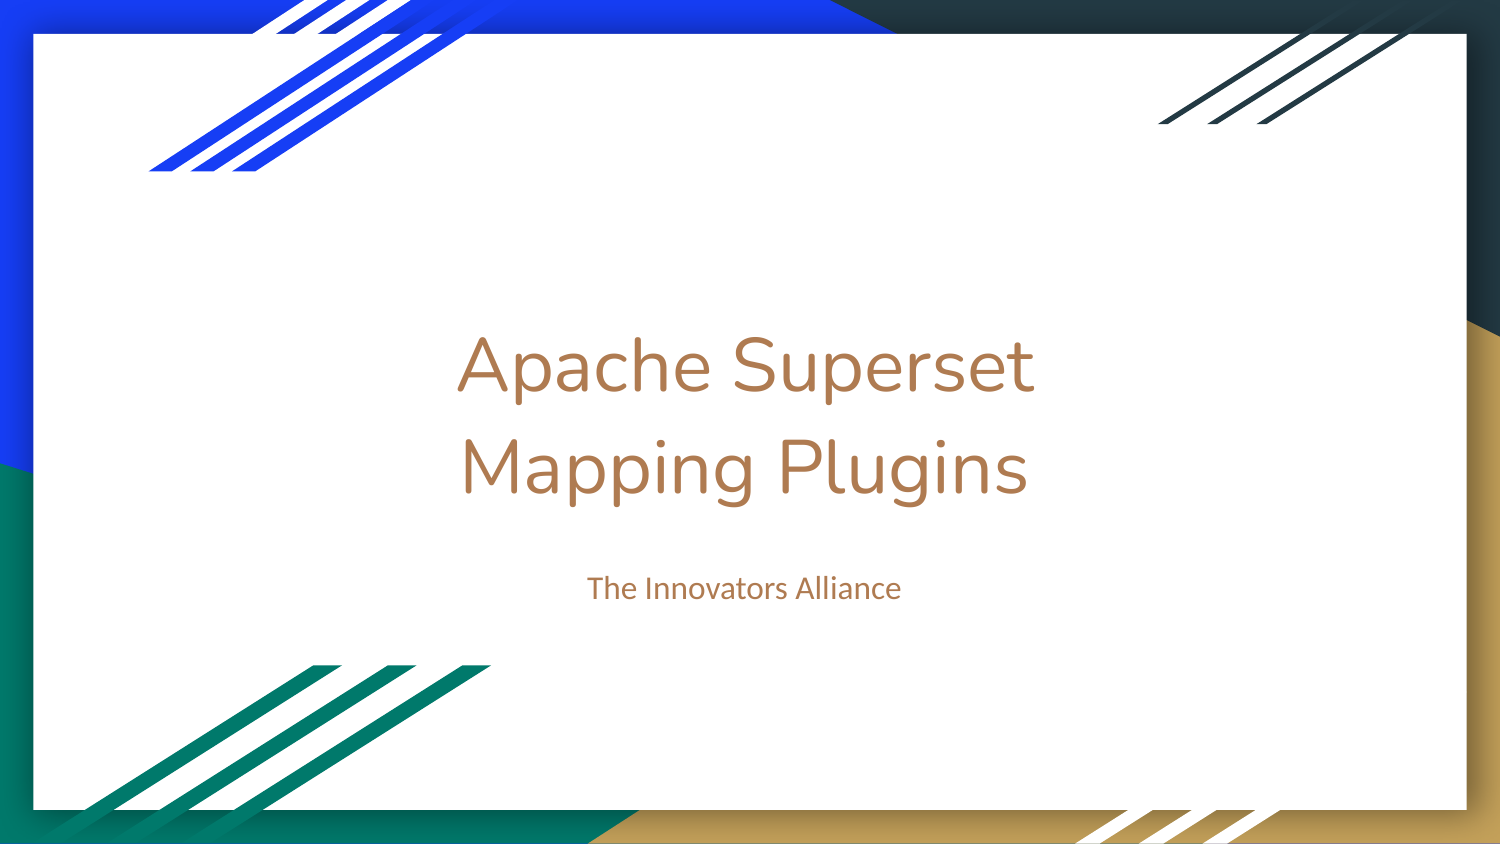

# Apache Superset Mapping Plugins
The Innovators Alliance